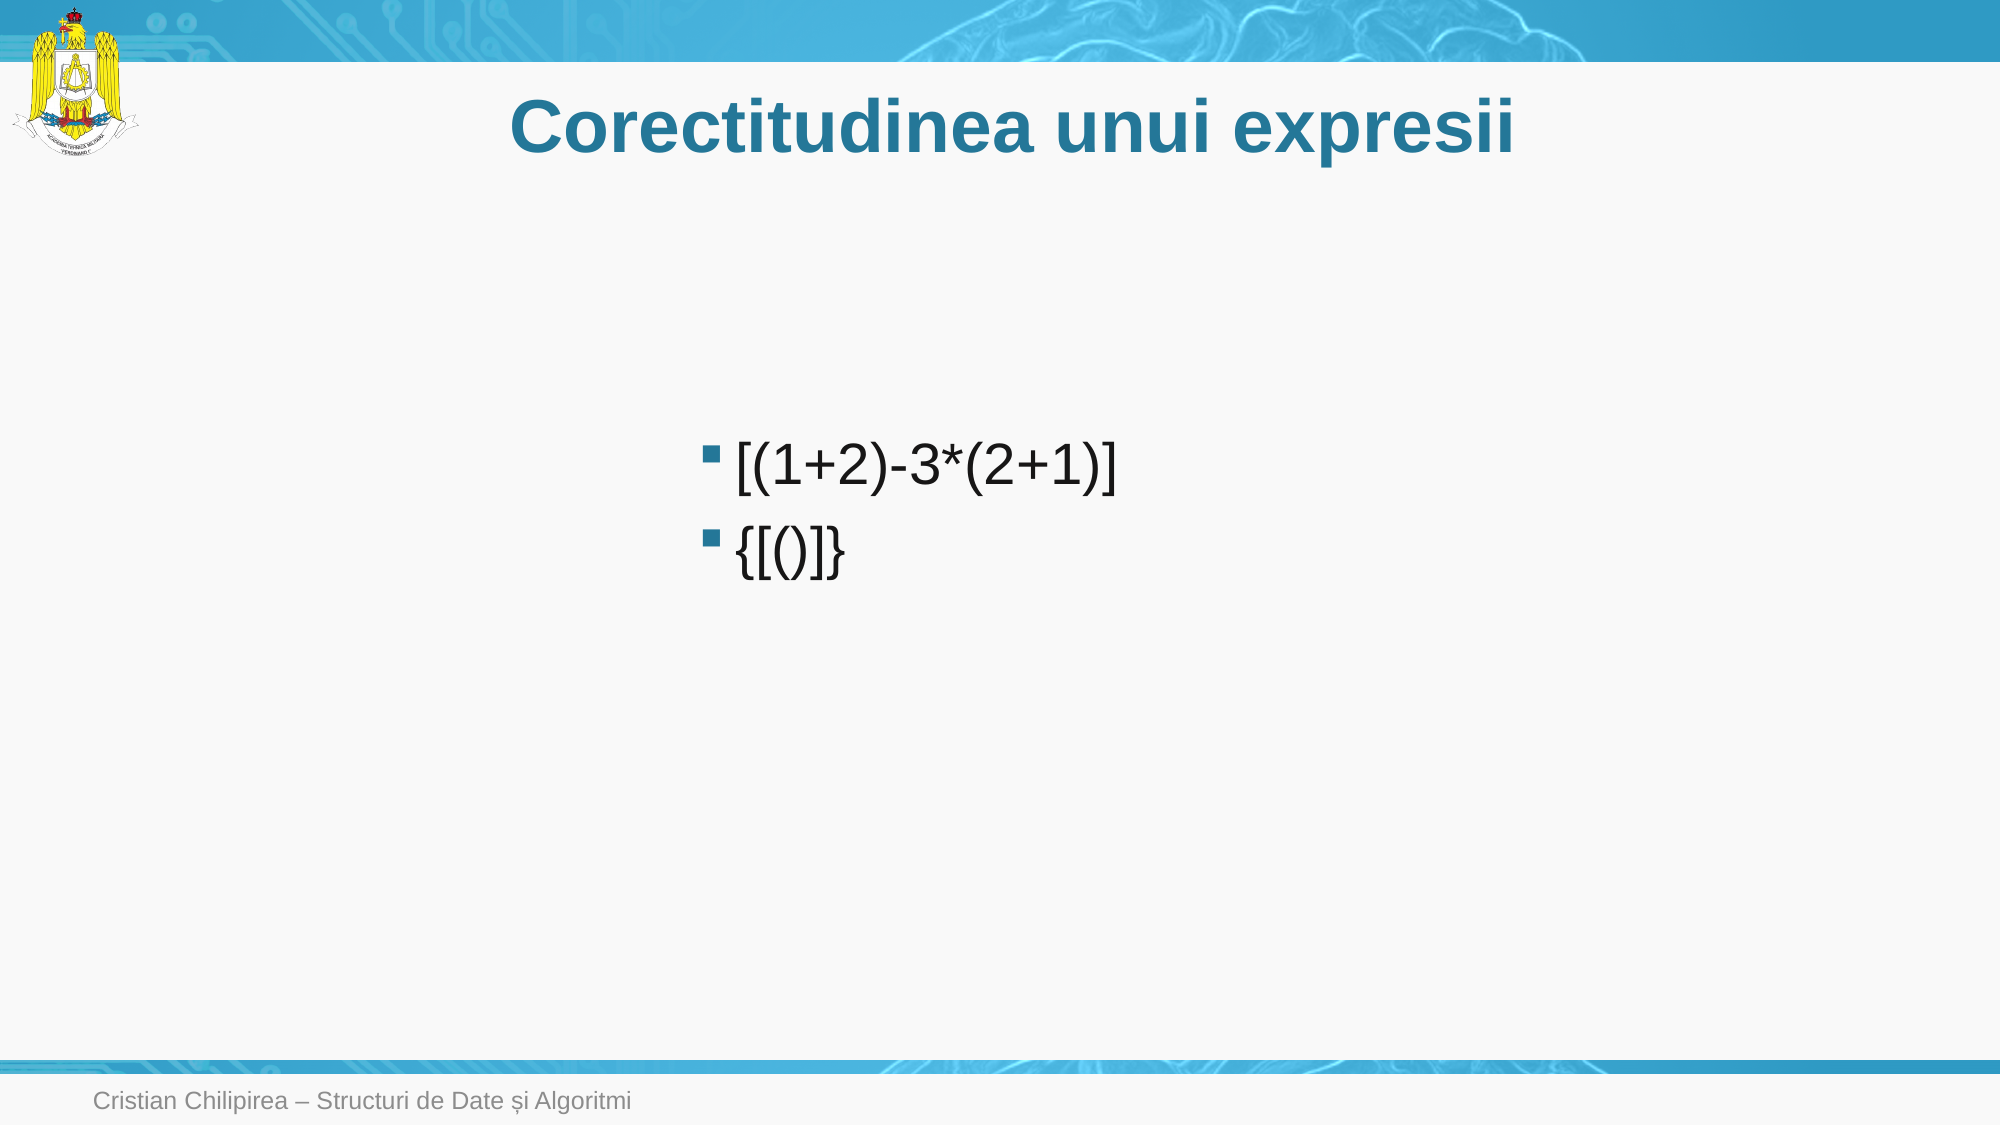

# Corectitudinea unui expresii
[(1+2)-3*(2+1)]
{[()]}

Cristian Chilipirea – Structuri de Date și Algoritmi